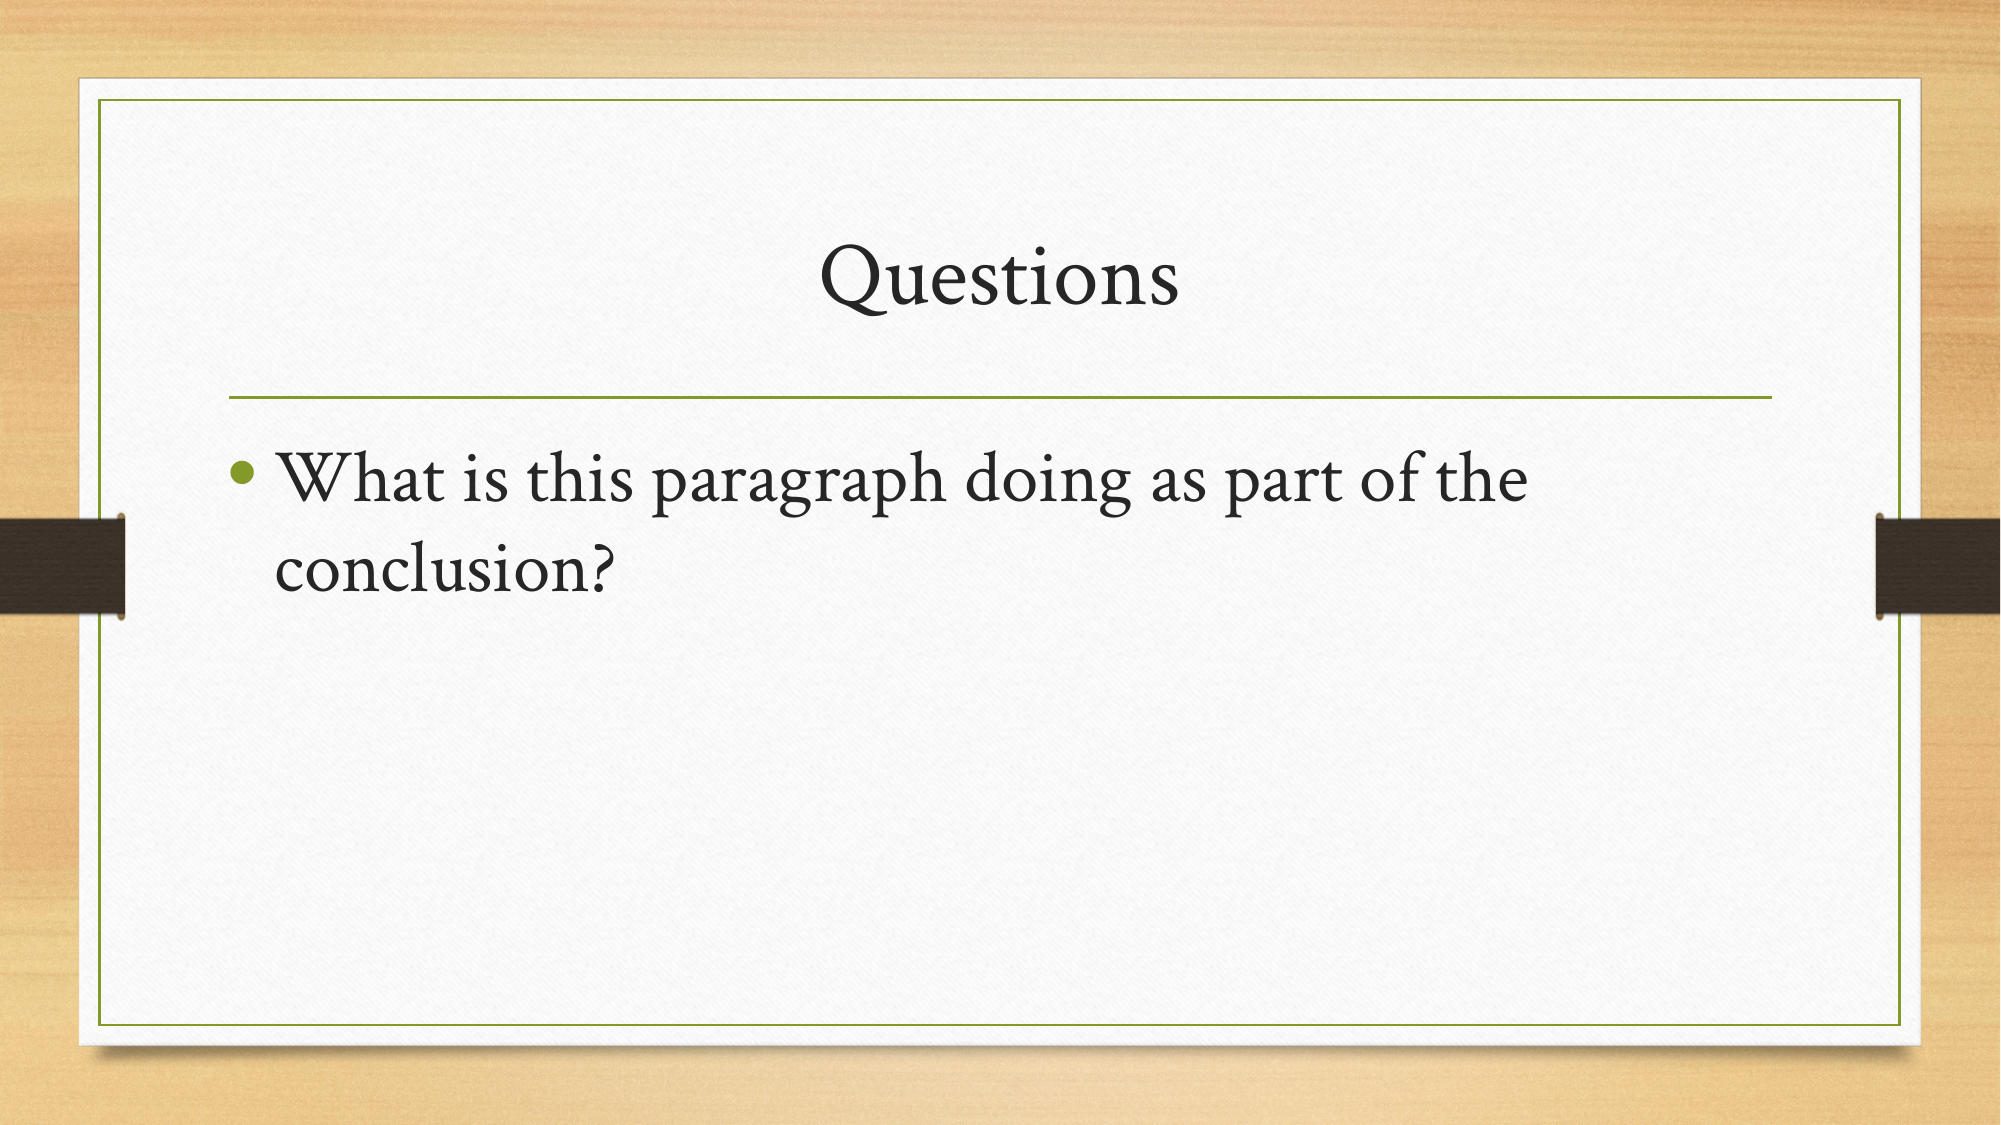

# Questions
What is this paragraph doing as part of the conclusion?